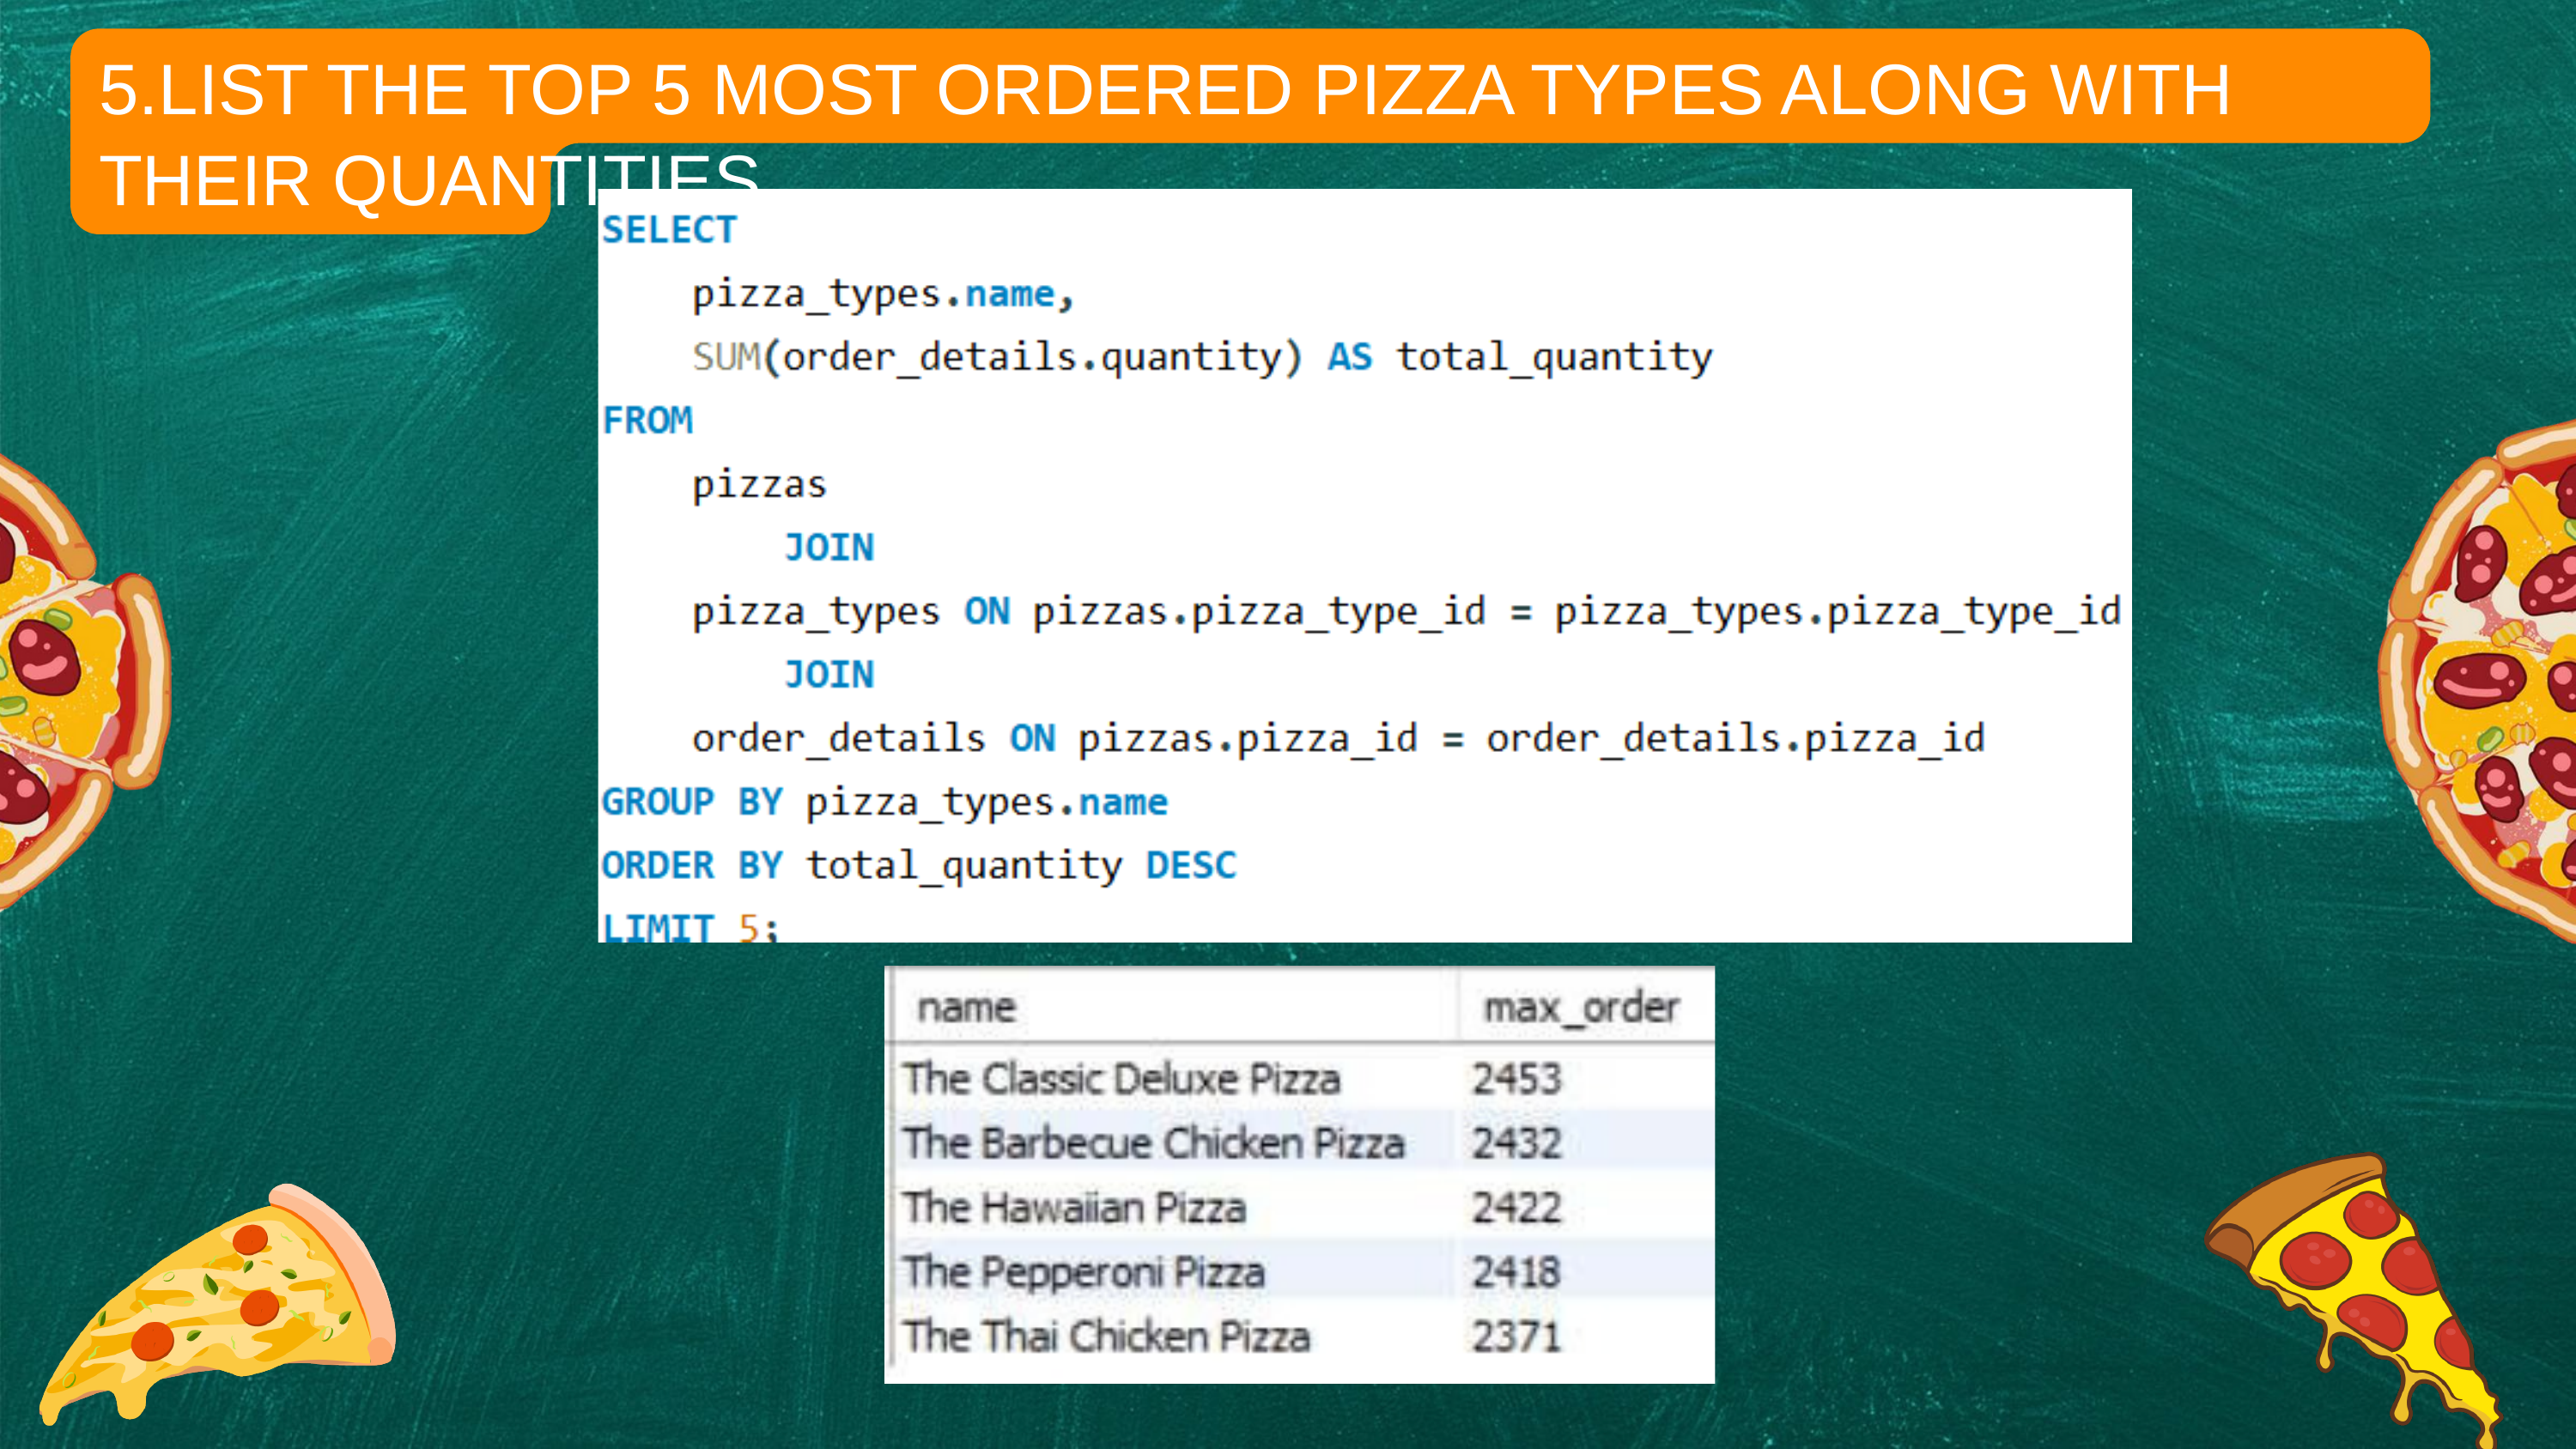

5.LIST THE TOP 5 MOST ORDERED PIZZA TYPES ALONG WITH THEIR QUANTITIES